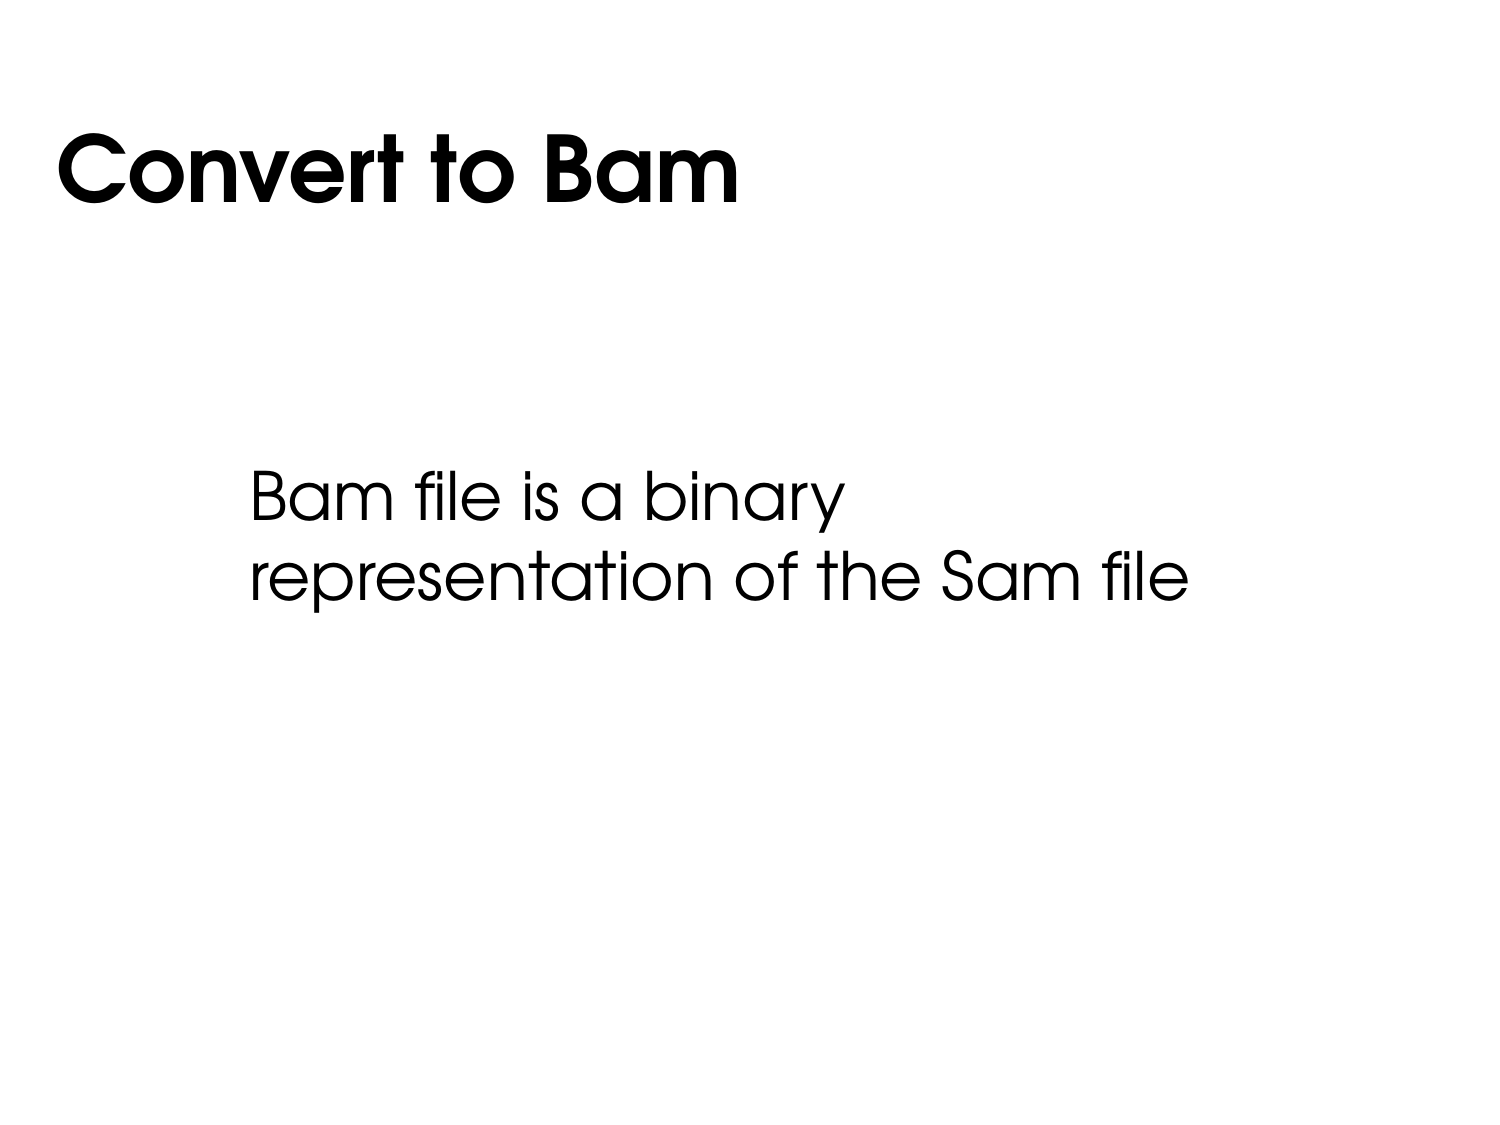

# Convert to Bam
Bam file is a binary representation of the Sam file